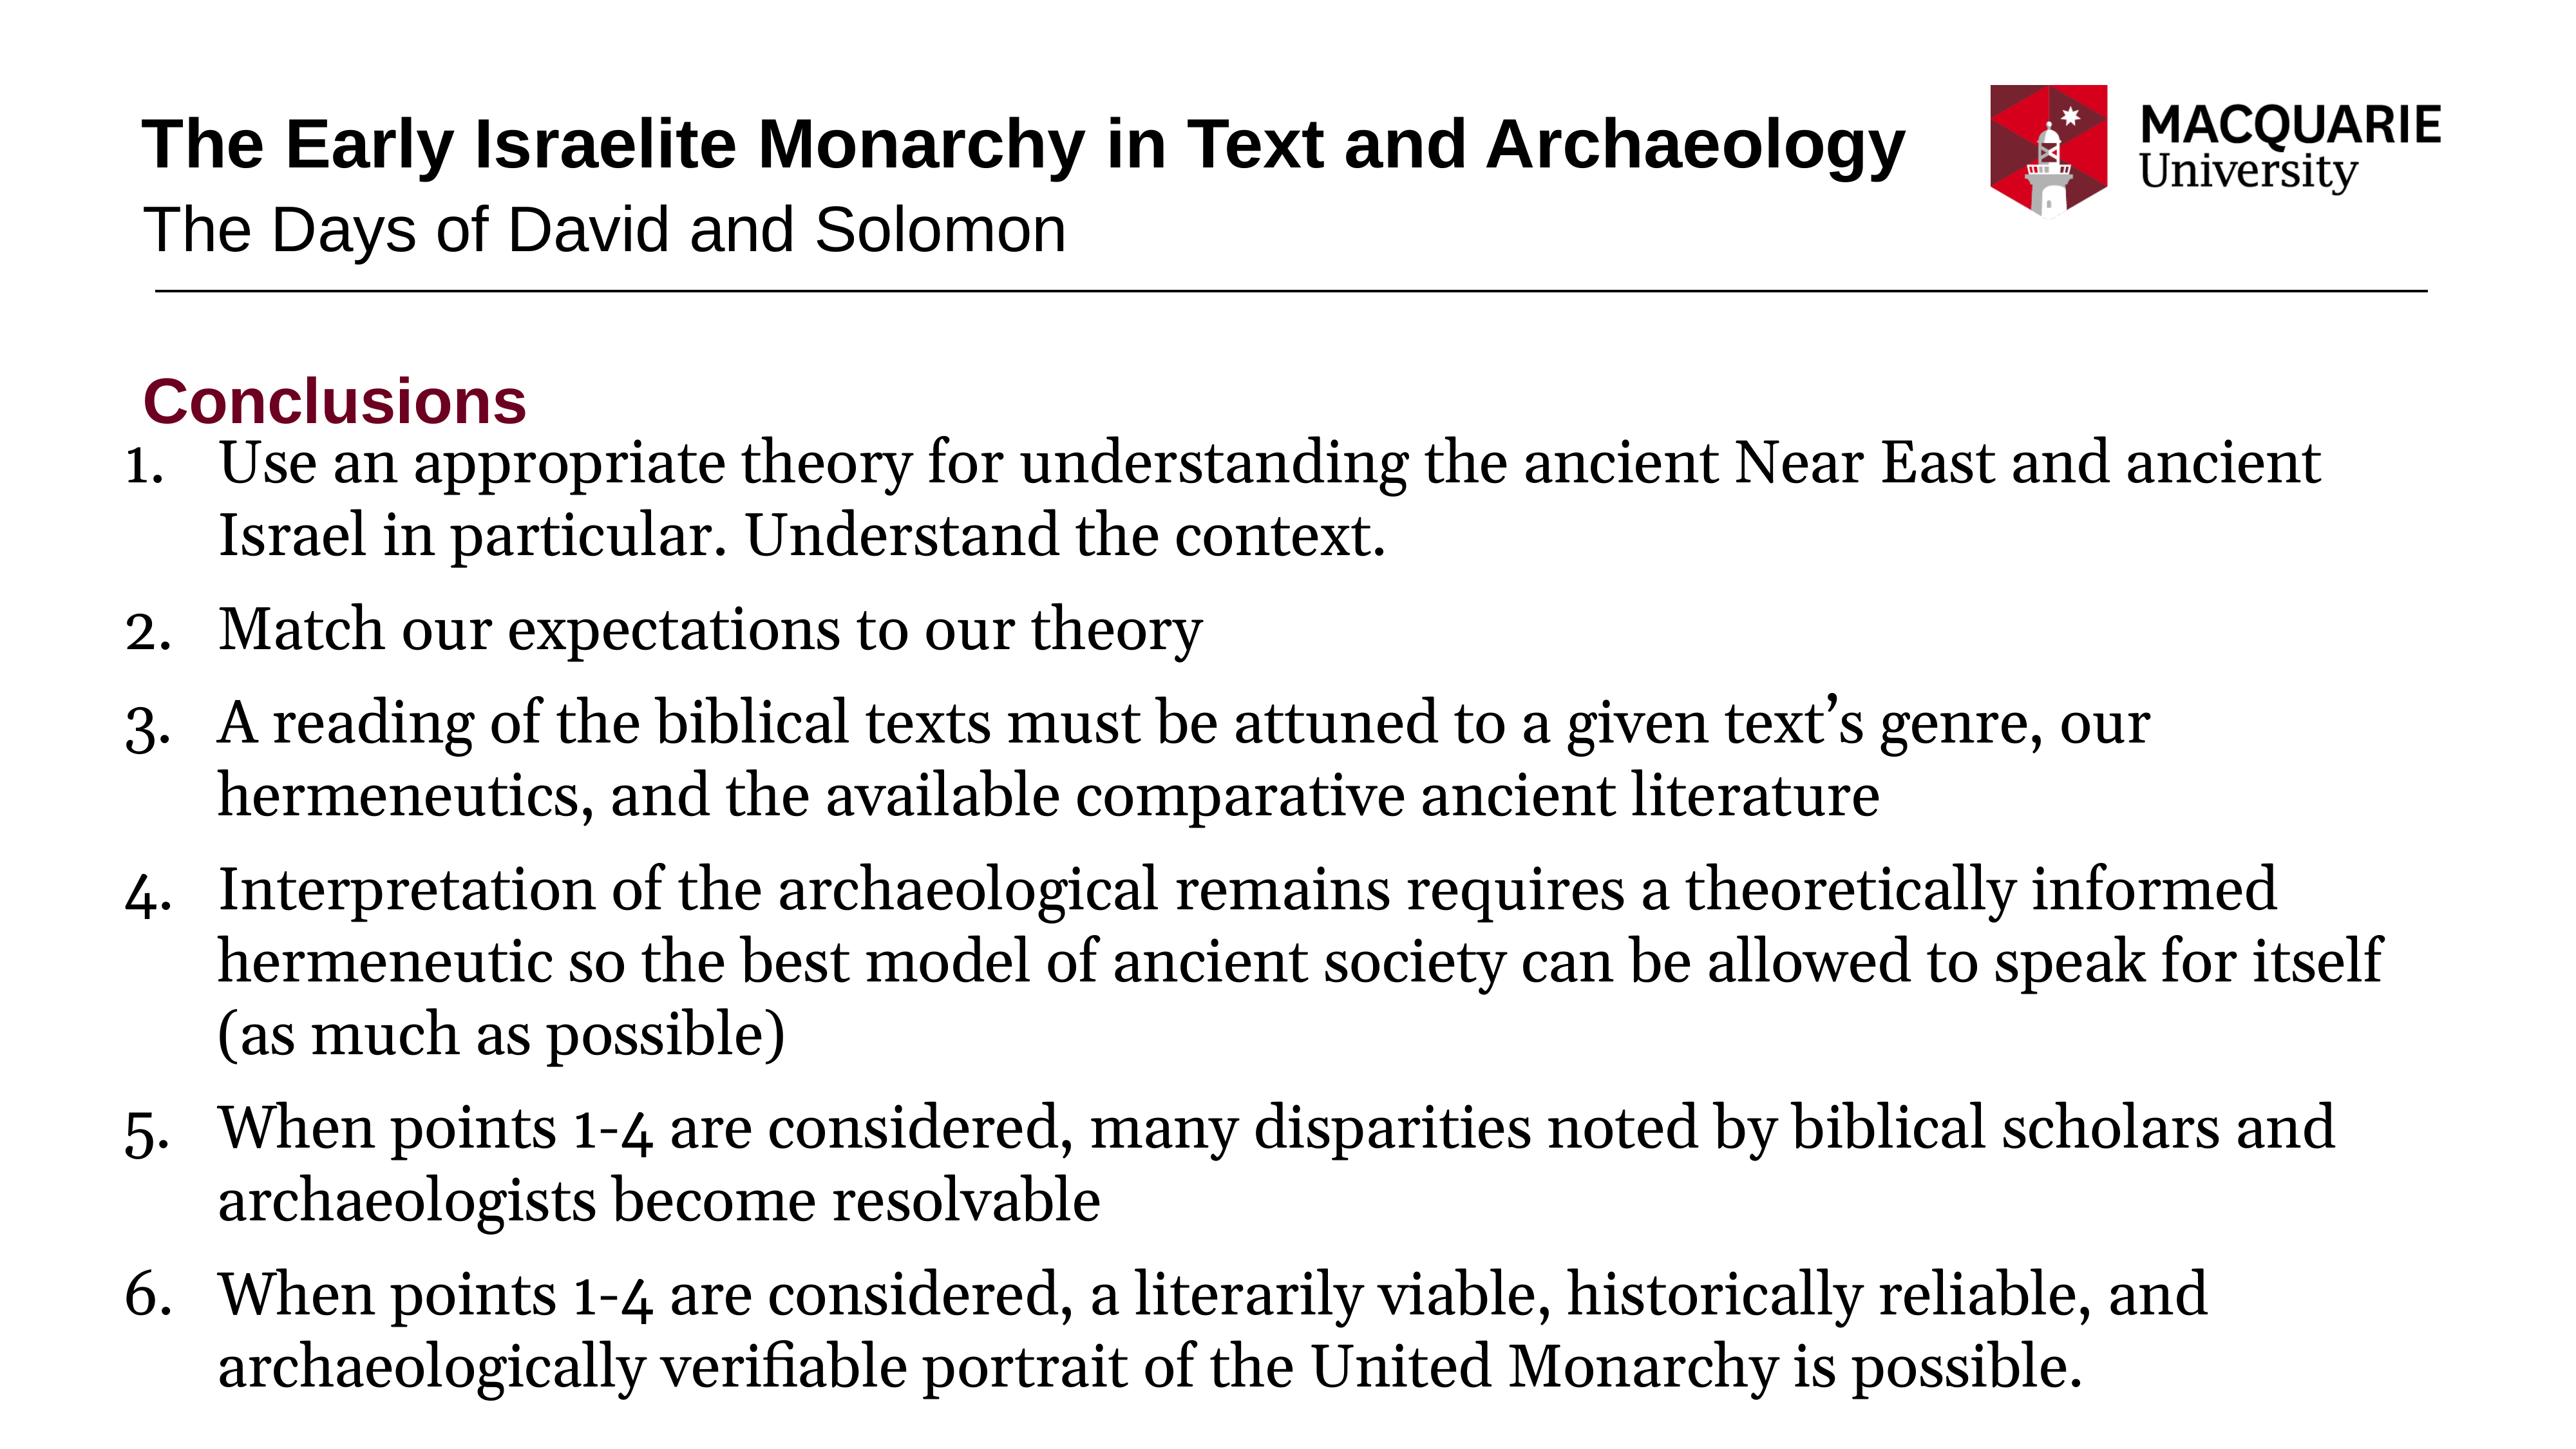

# The Early Israelite Monarchy in Text and Archaeology
The Days of David and Solomon
Conclusions
Use an appropriate theory for understanding the ancient Near East and ancient Israel in particular. Understand the context.
Match our expectations to our theory
A reading of the biblical texts must be attuned to a given text’s genre, our hermeneutics, and the available comparative ancient literature
Interpretation of the archaeological remains requires a theoretically informed hermeneutic so the best model of ancient society can be allowed to speak for itself (as much as possible)
When points 1-4 are considered, many disparities noted by biblical scholars and archaeologists become resolvable
When points 1-4 are considered, a literarily viable, historically reliable, and archaeologically verifiable portrait of the United Monarchy is possible.